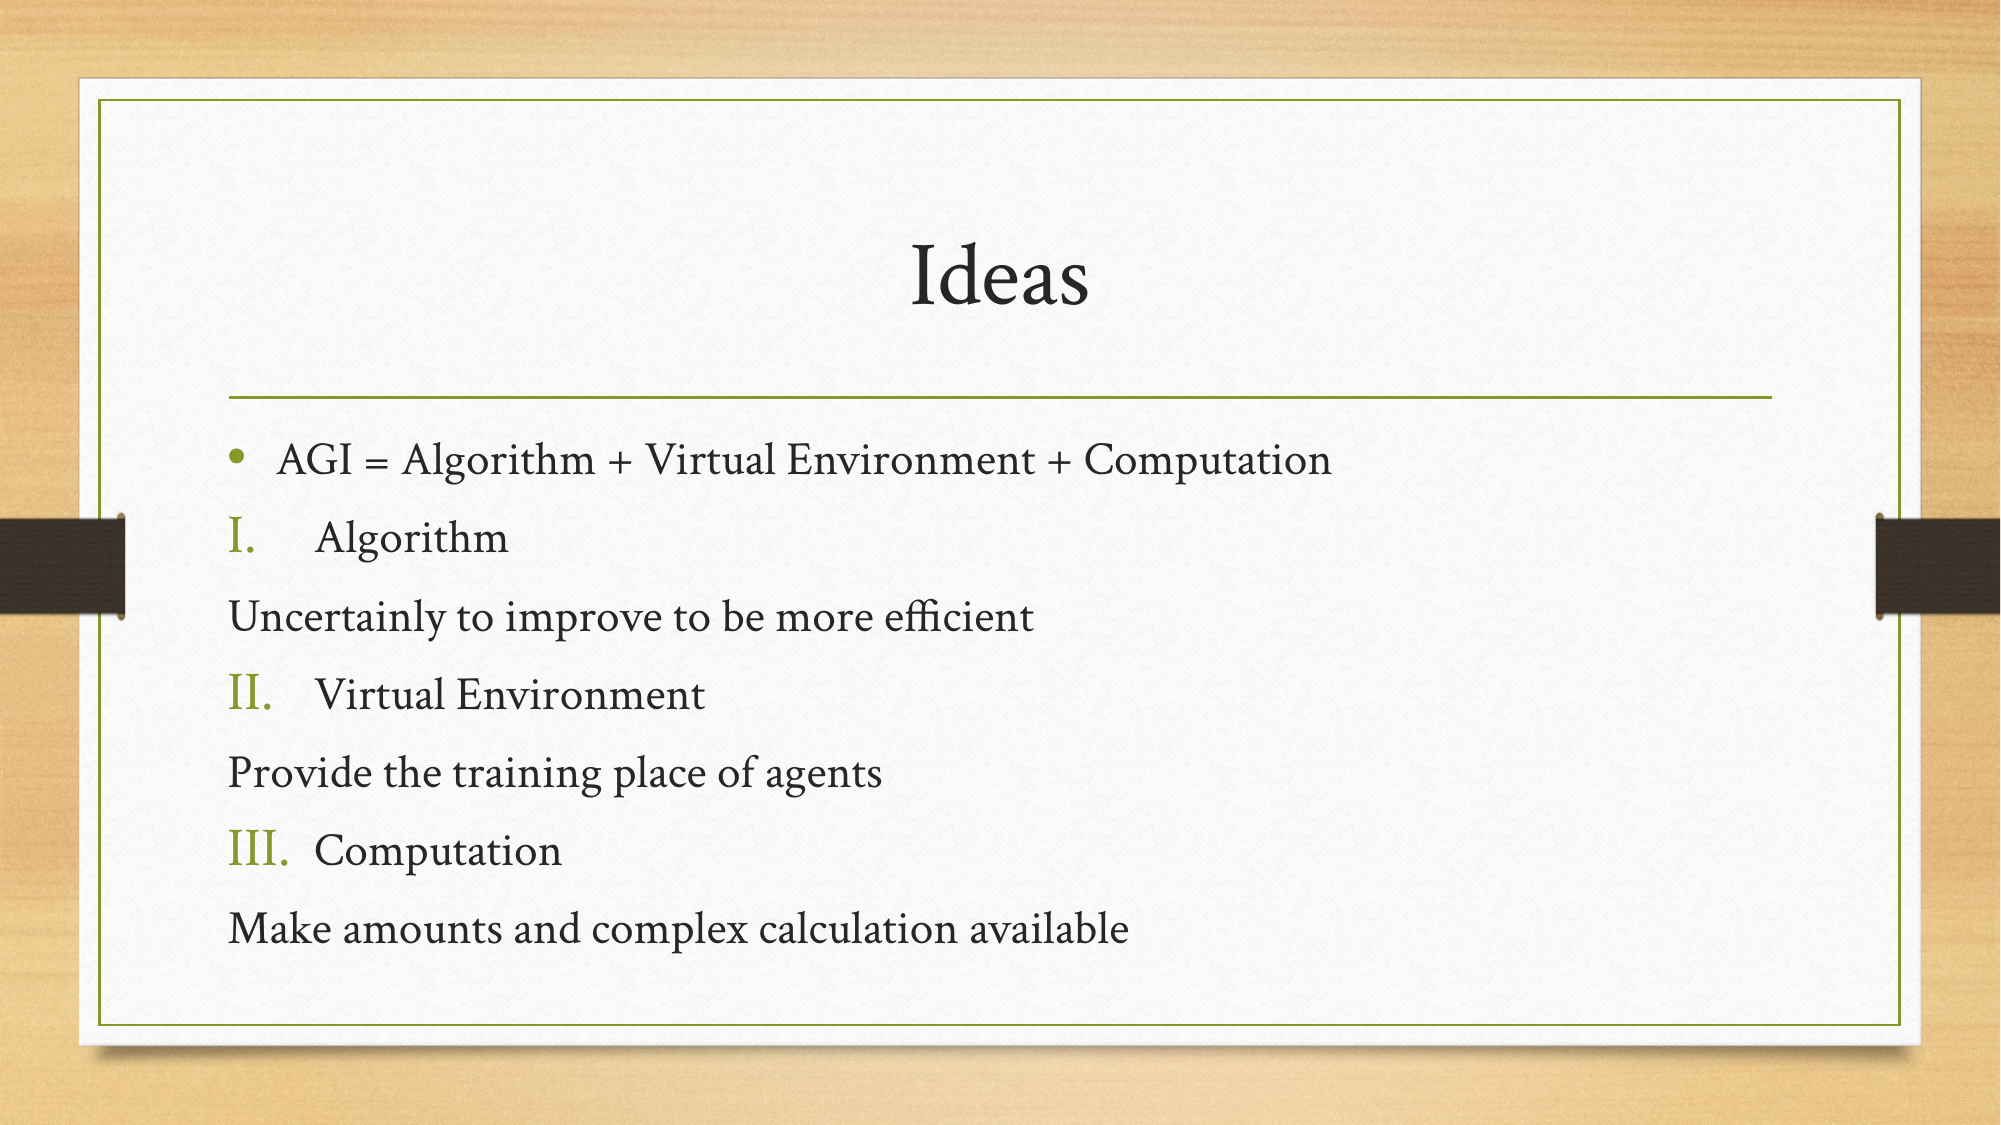

# Ideas
AGI = Algorithm + Virtual Environment + Computation
Algorithm
Uncertainly to improve to be more efficient
Virtual Environment
Provide the training place of agents
Computation
Make amounts and complex calculation available